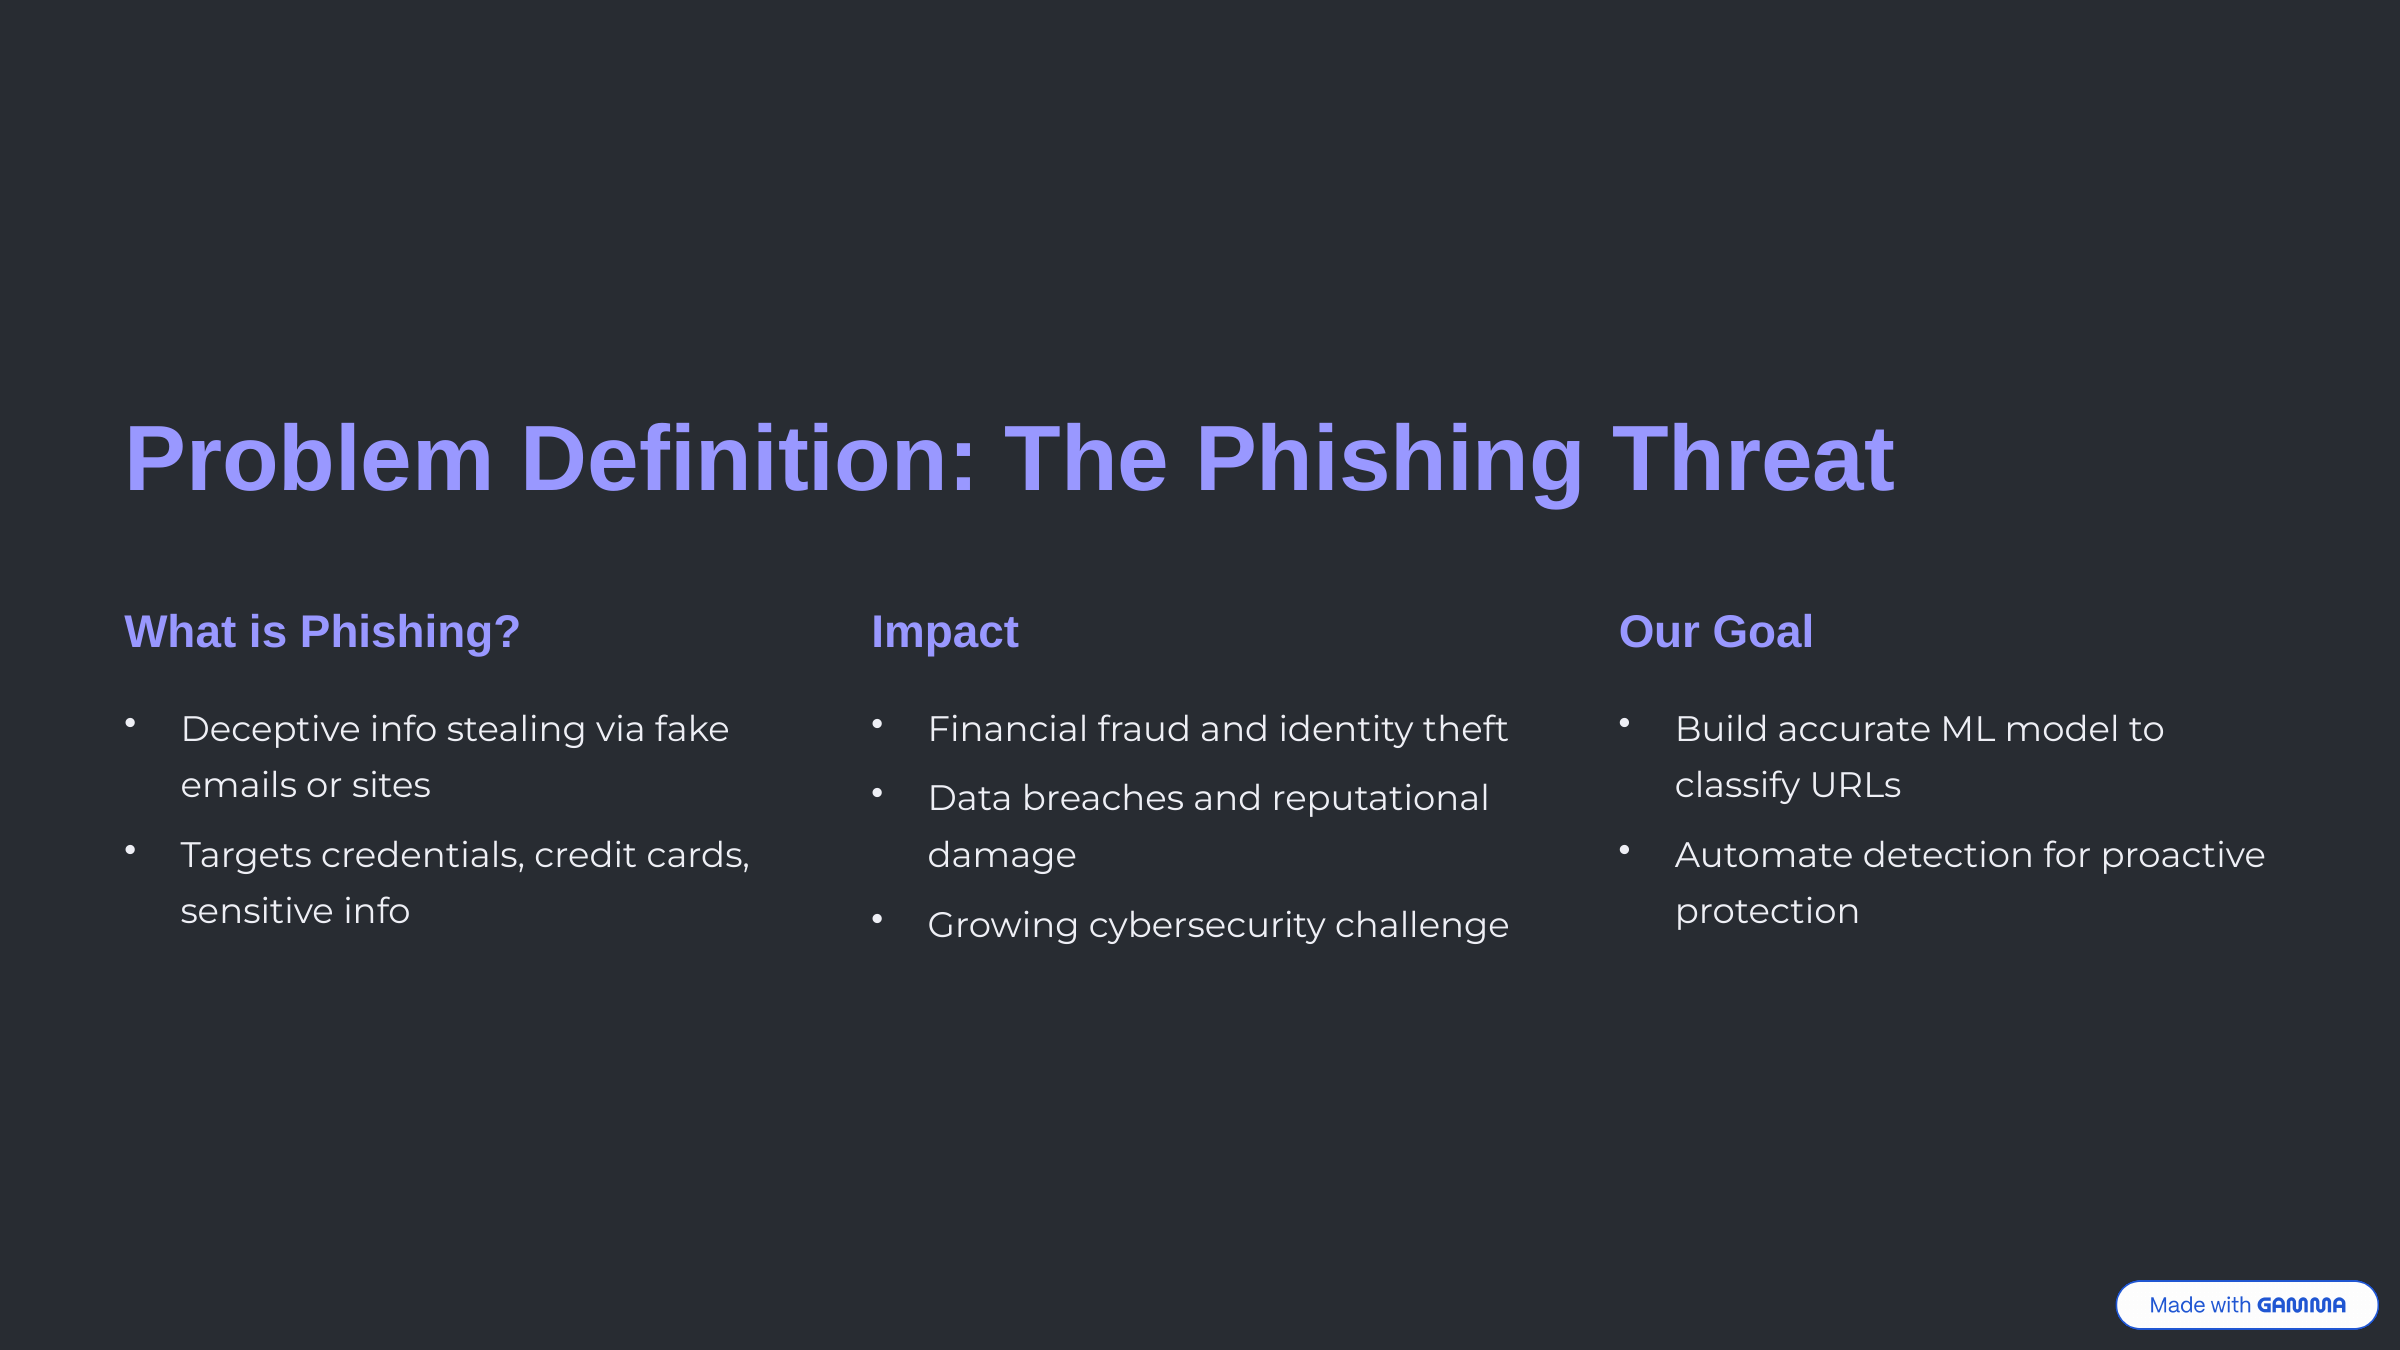

Problem Definition: The Phishing Threat
What is Phishing?
Impact
Our Goal
Deceptive info stealing via fake emails or sites
Financial fraud and identity theft
Build accurate ML model to classify URLs
Data breaches and reputational damage
Targets credentials, credit cards, sensitive info
Automate detection for proactive protection
Growing cybersecurity challenge